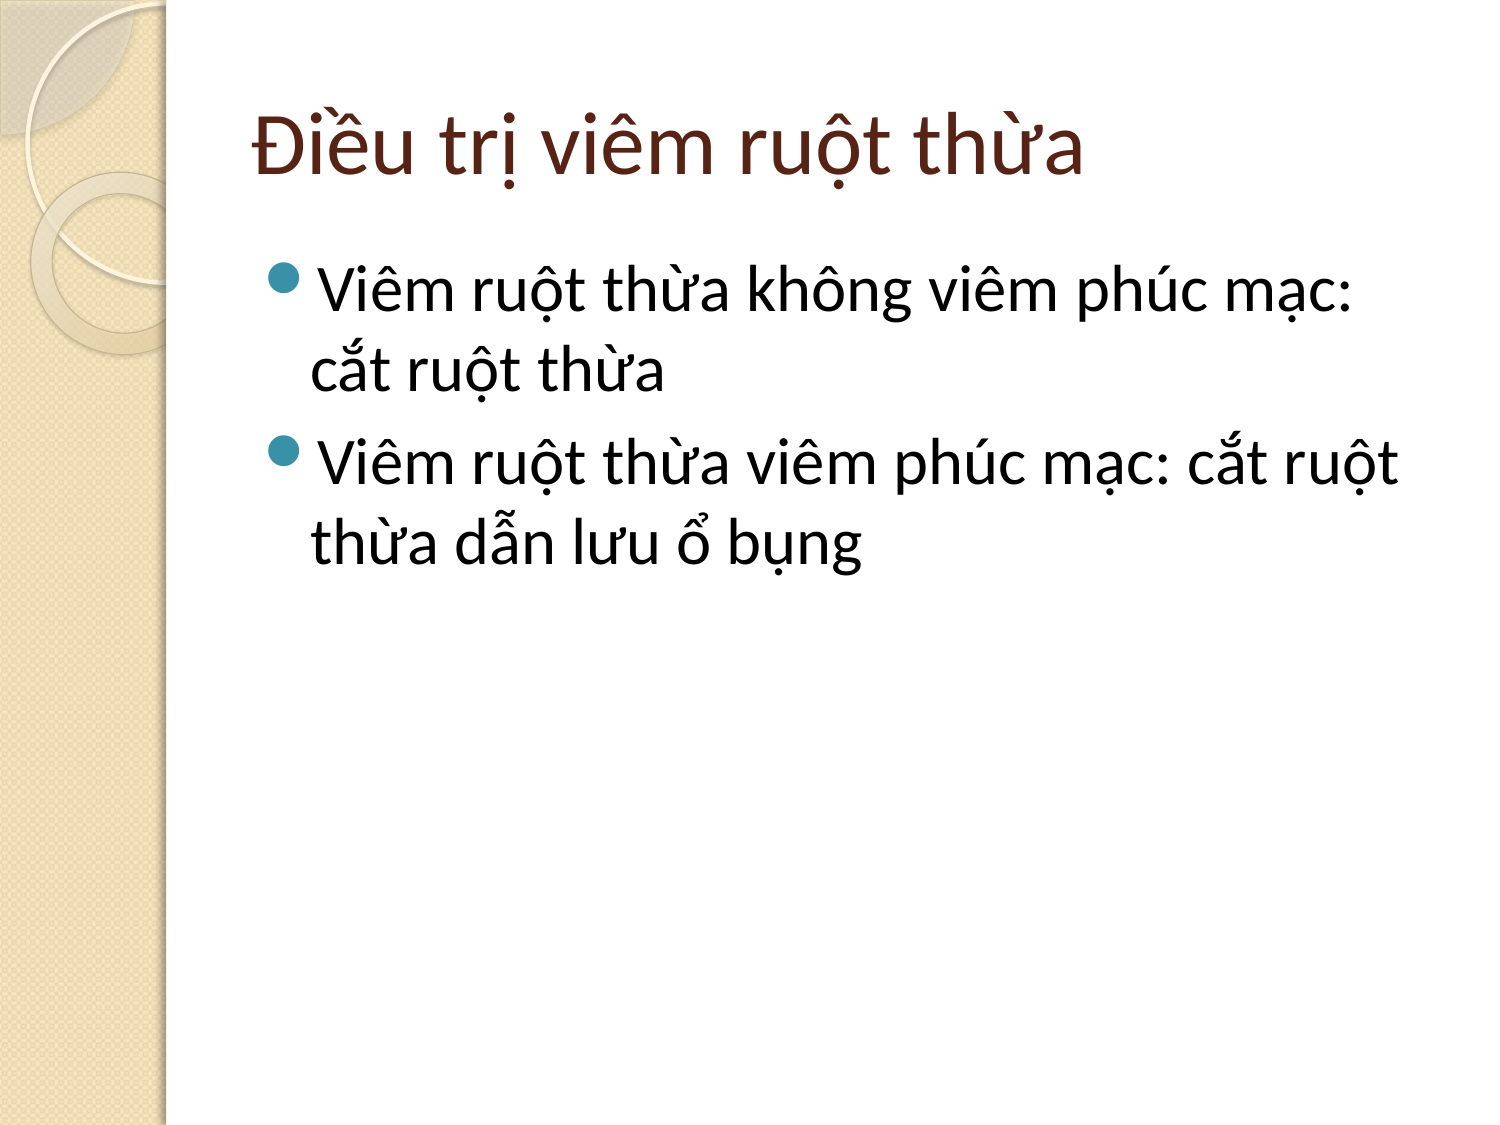

# Điều trị viêm ruột thừa
Viêm ruột thừa không viêm phúc mạc: cắt ruột thừa
Viêm ruột thừa viêm phúc mạc: cắt ruột thừa dẫn lưu ổ bụng